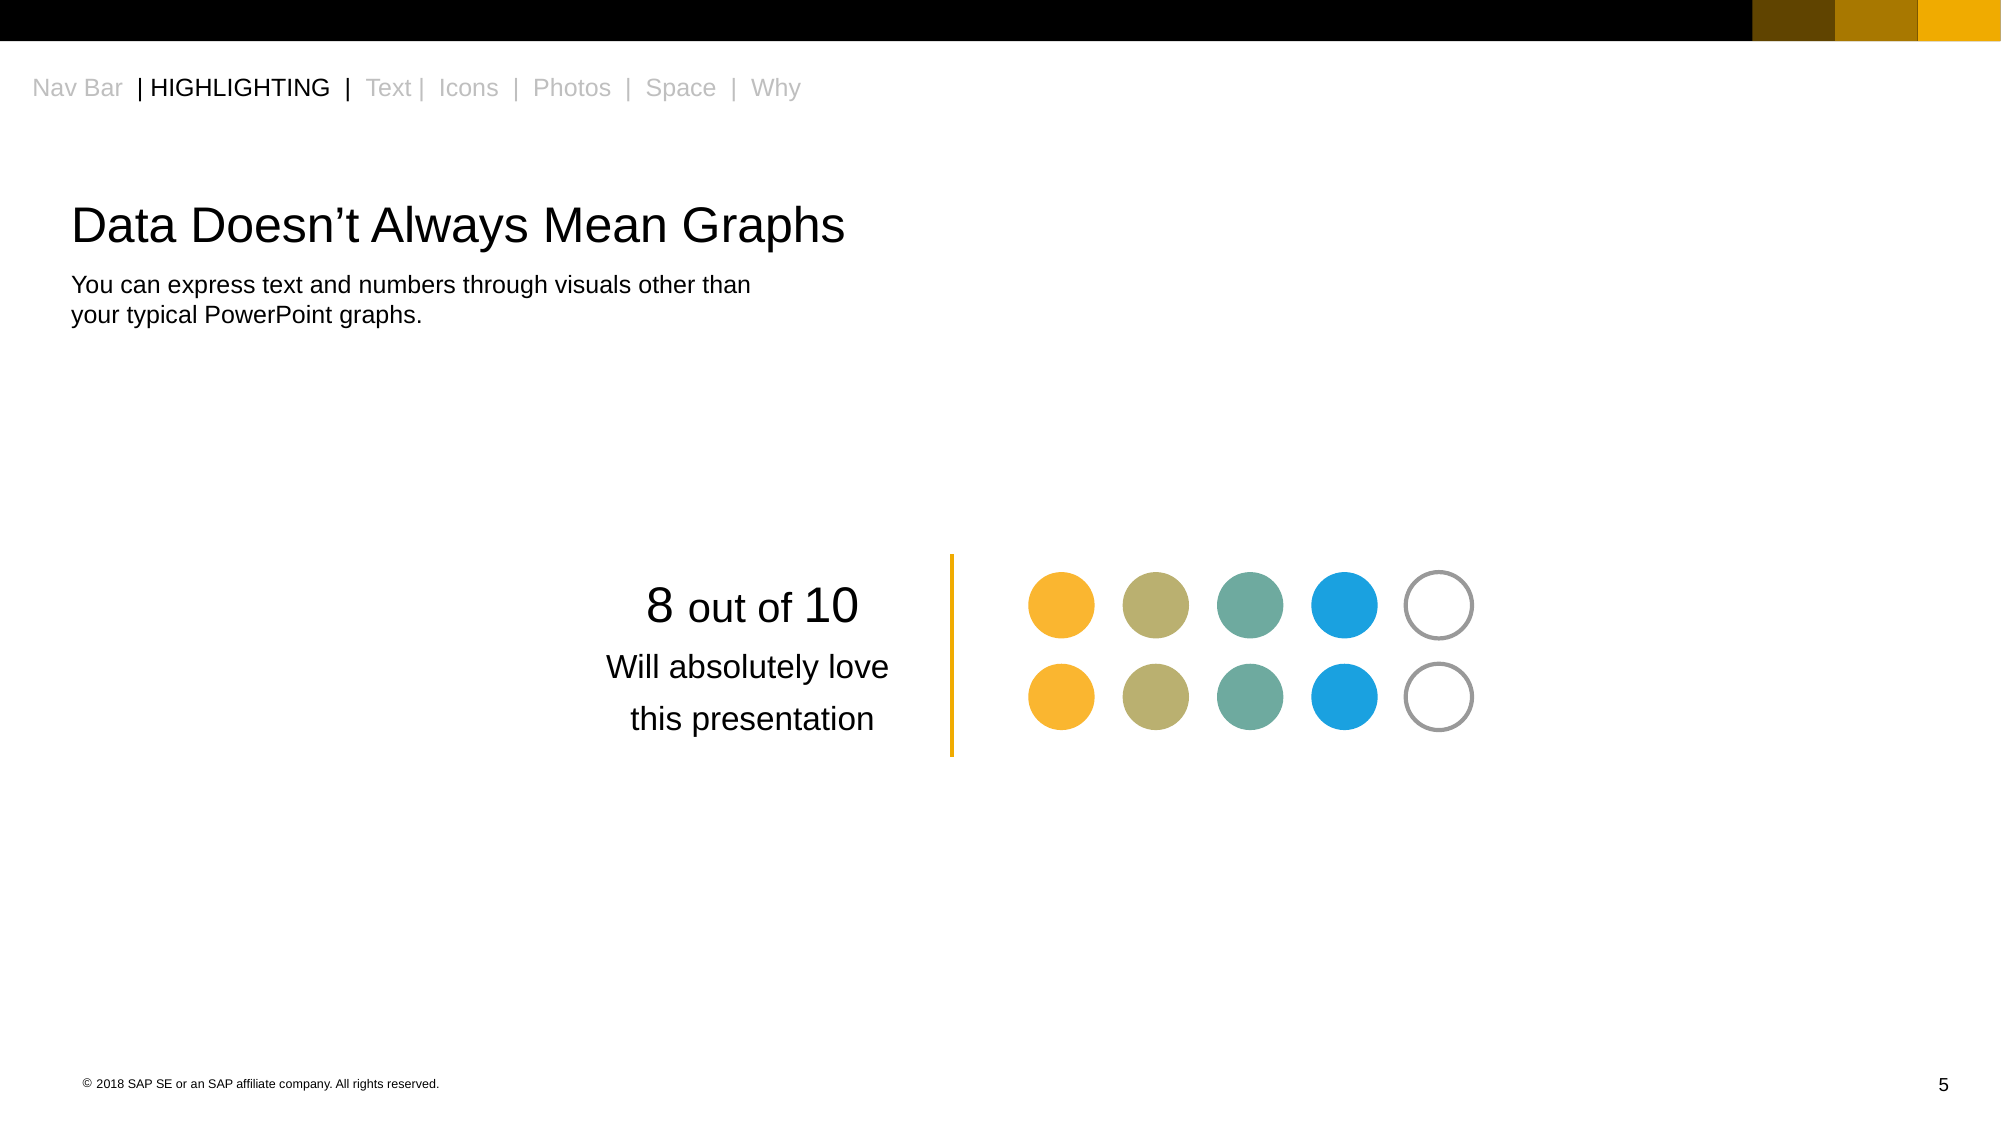

Nav Bar  | HIGHLIGHTING  |  Text |  Icons  |  Photos  |  Space  |  Why
Data Doesn’t Always Mean Graphs
You can express text and numbers through visuals other than your typical PowerPoint graphs.
8 out of 10
Will absolutely love
this presentation